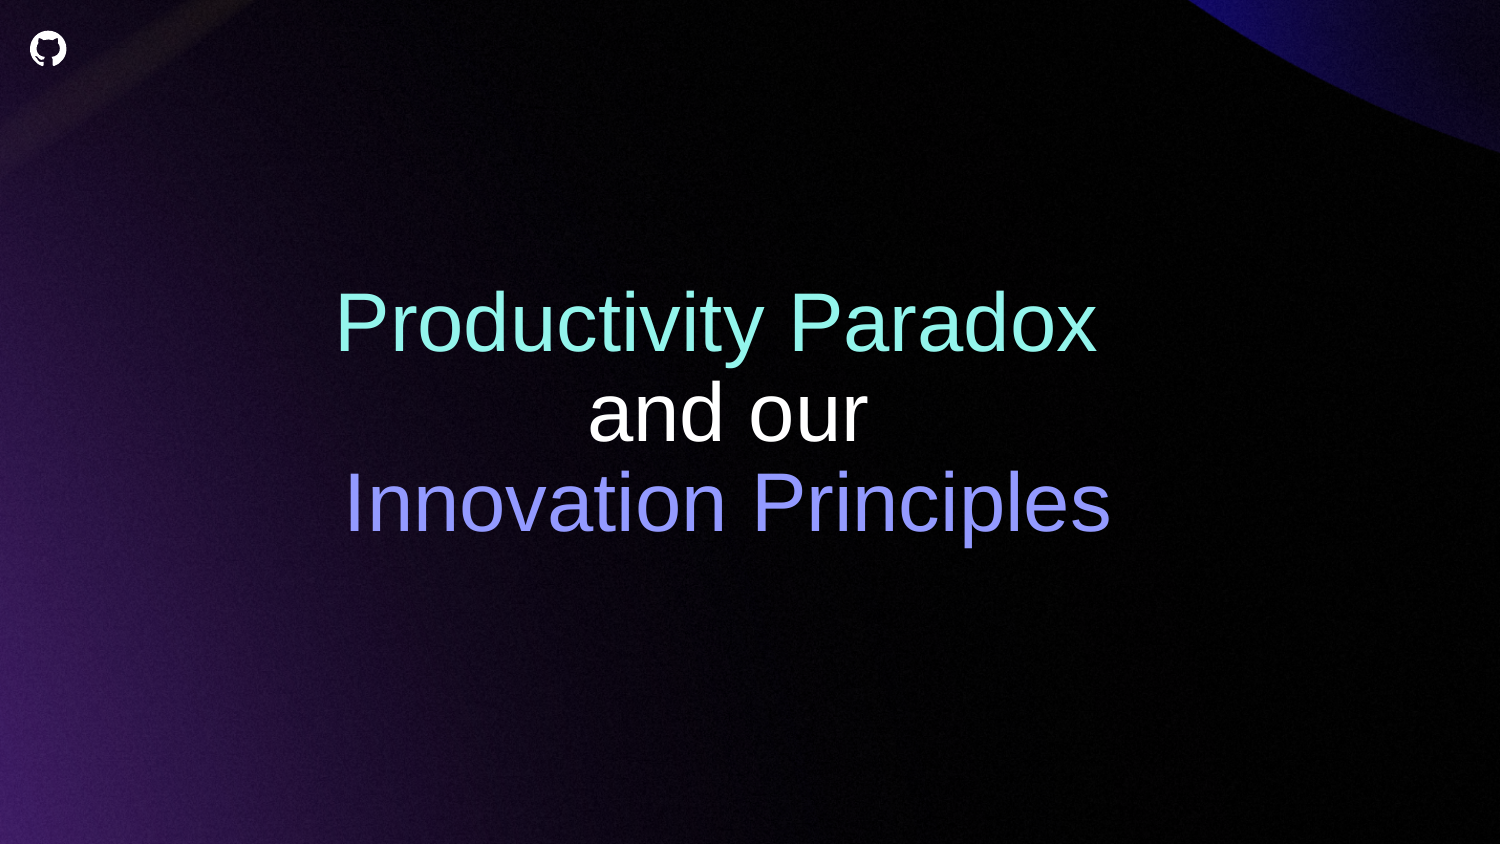

# Productivity Paradox
and our
Innovation Principles